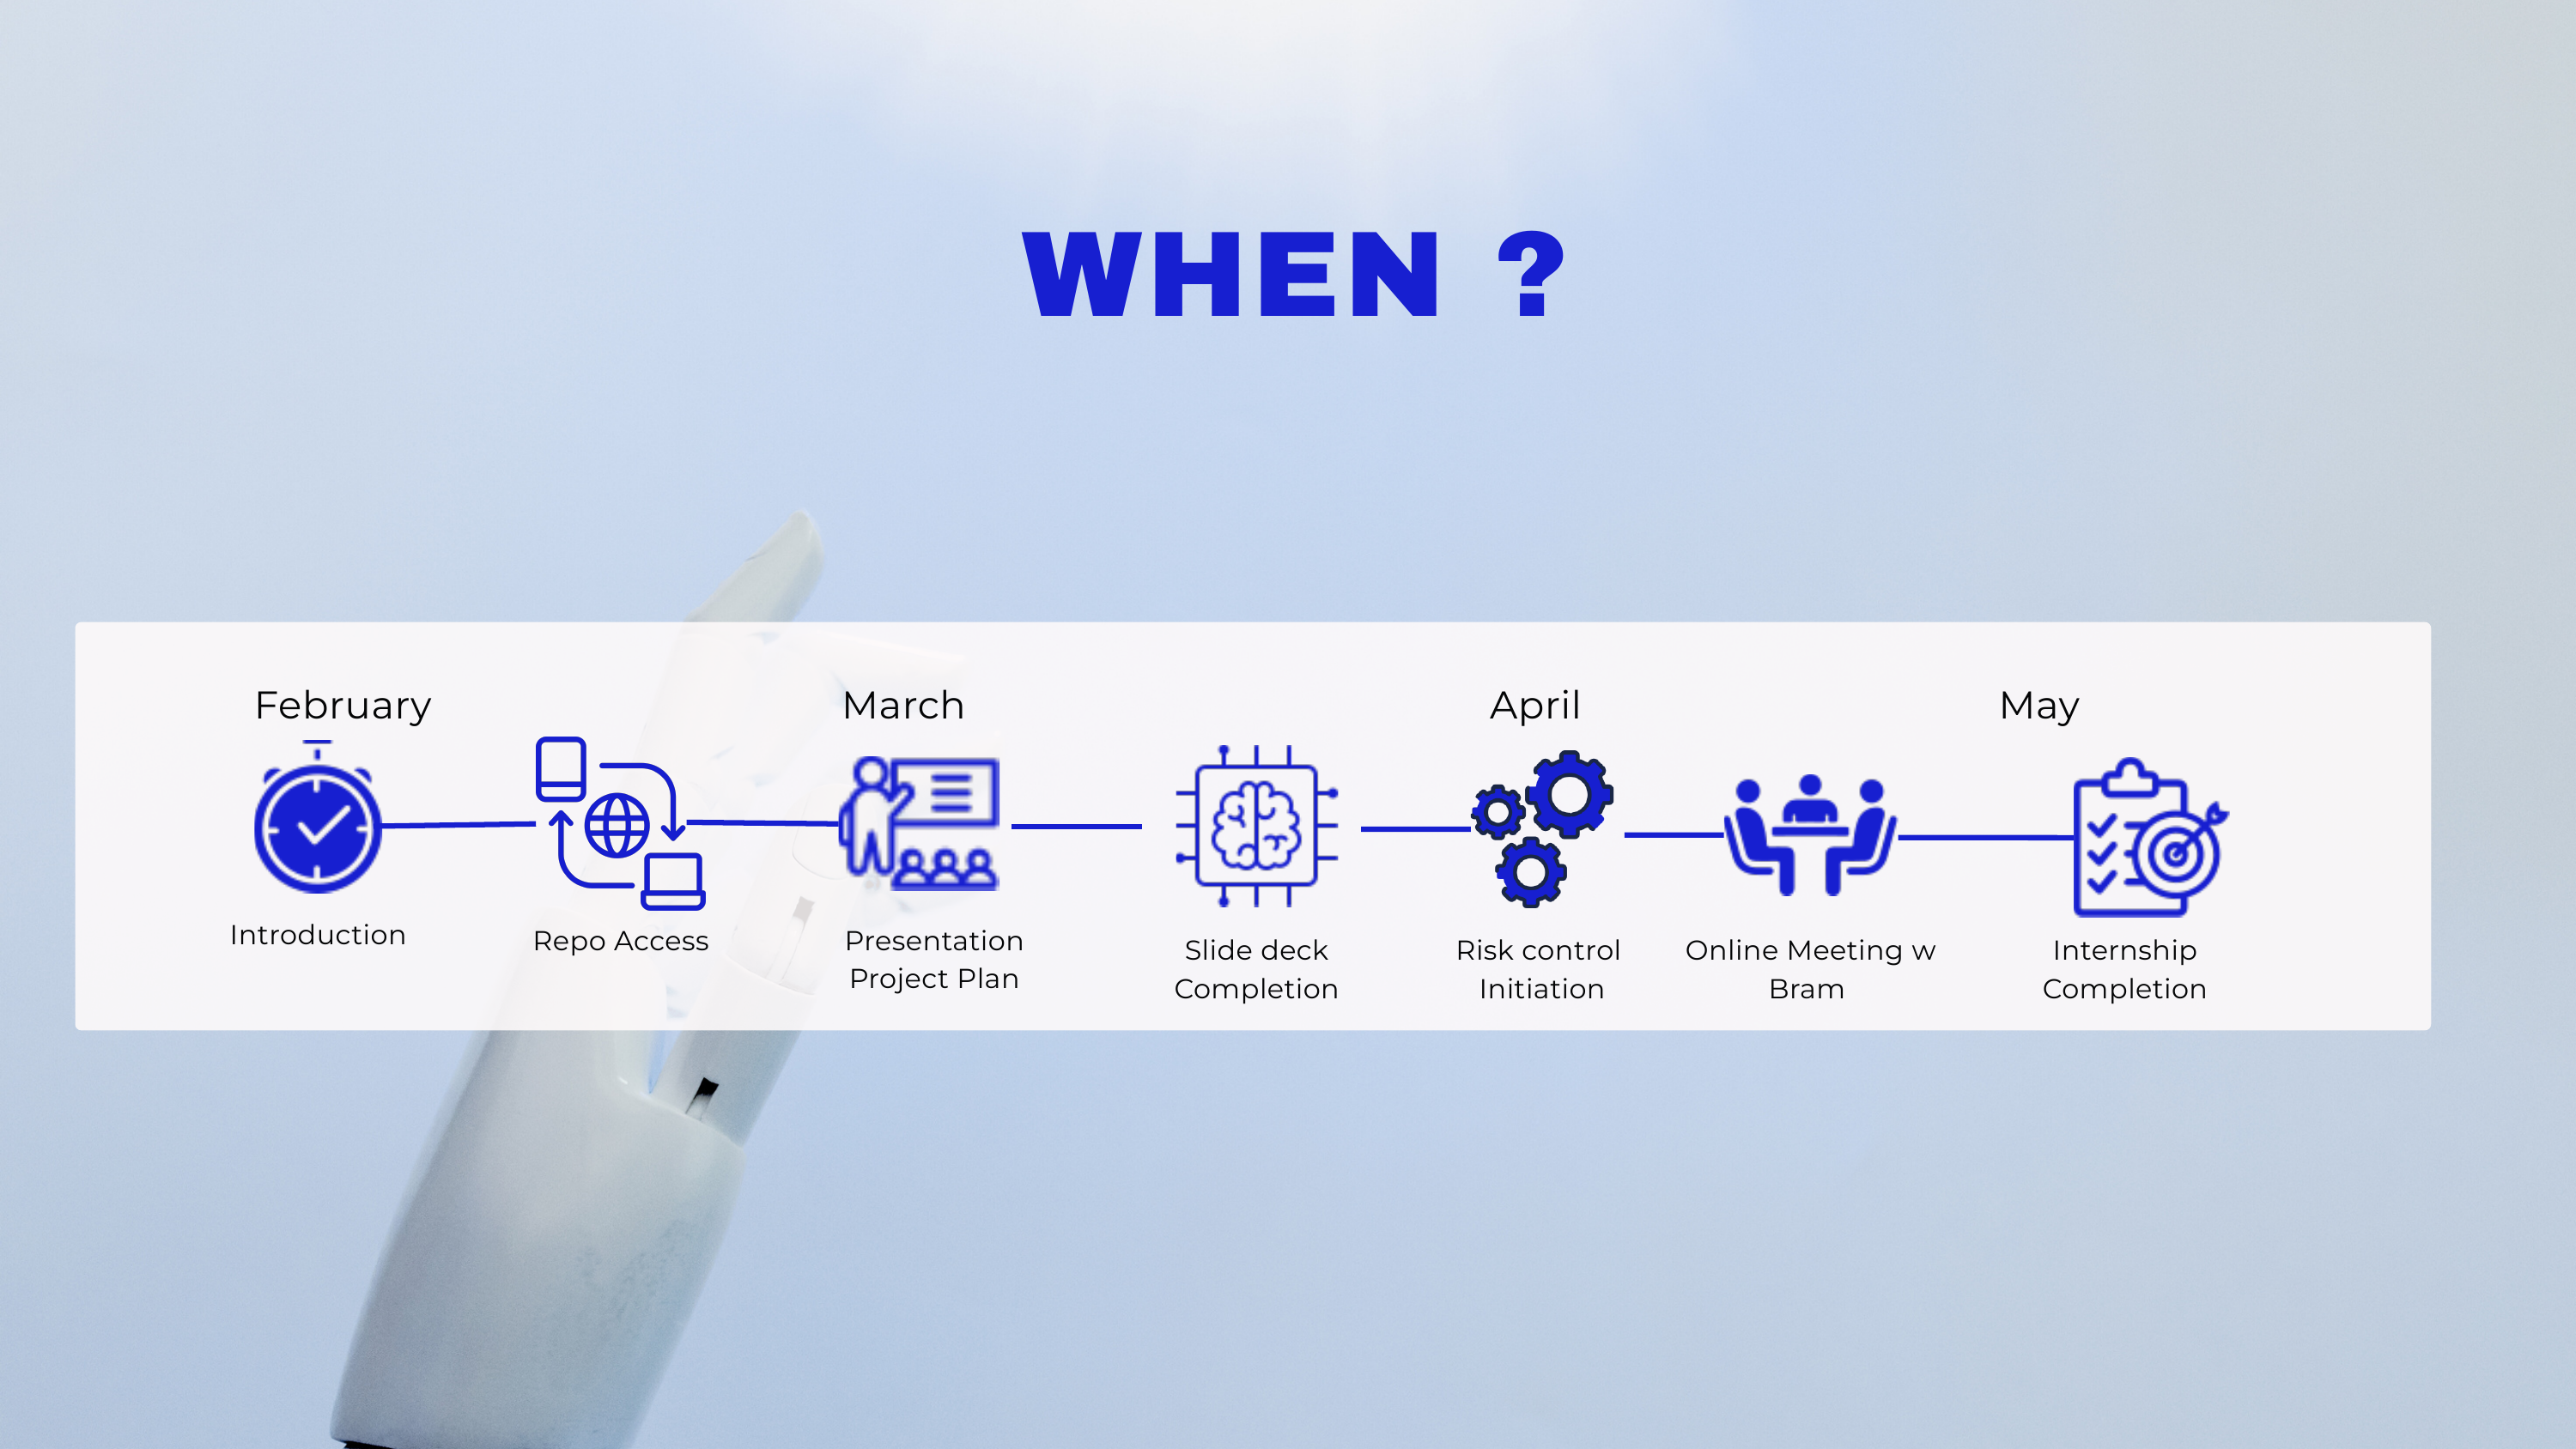

WHEN ?

February
March
April
May

Introduction
Repo Access
Presentation
Project Plan
Slide deck Completion
Risk control
Initiation
Online Meeting w Bram
Internship Completion